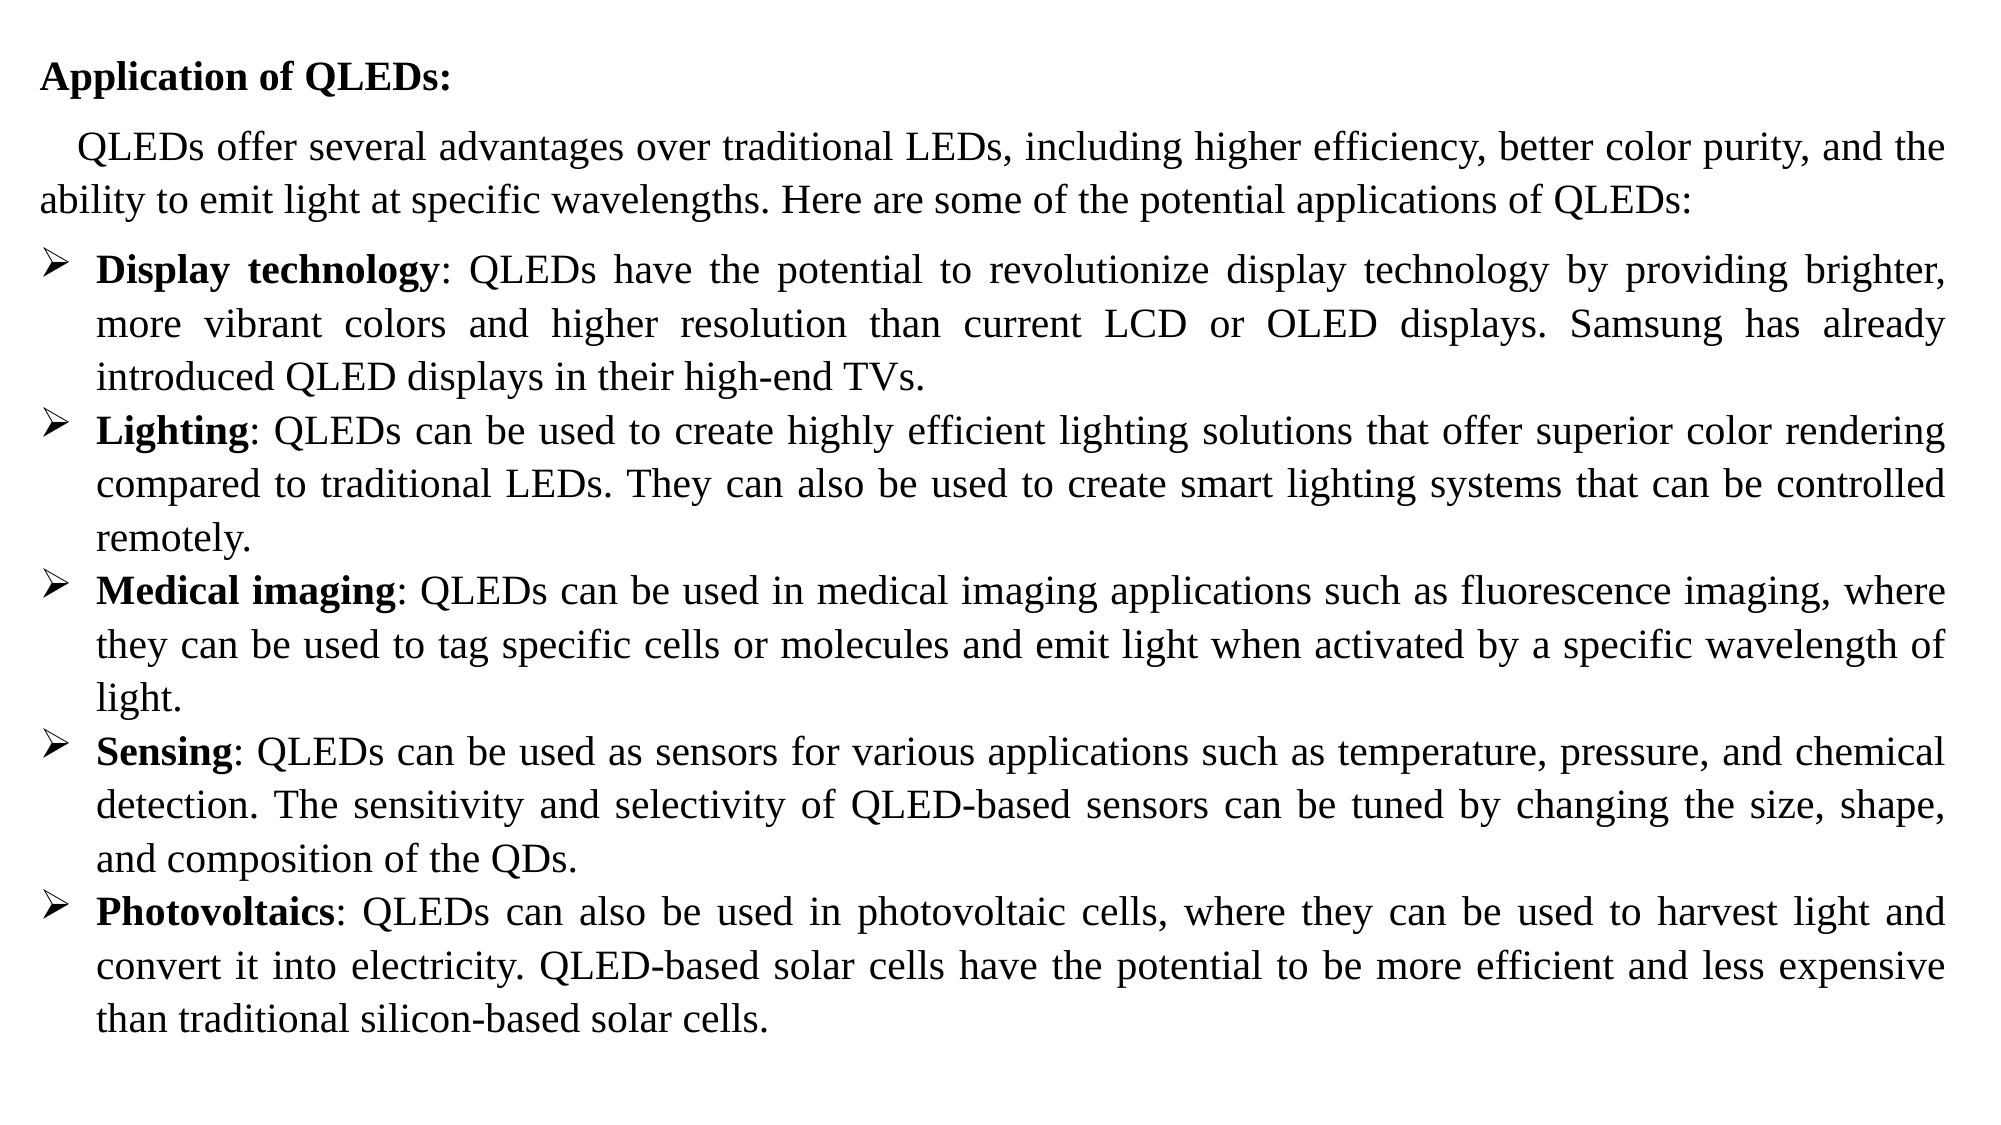

Application of QLEDs:
QLEDs offer several advantages over traditional LEDs, including higher efficiency, better color purity, and the ability to emit light at specific wavelengths. Here are some of the potential applications of QLEDs:
Display technology: QLEDs have the potential to revolutionize display technology by providing brighter, more vibrant colors and higher resolution than current LCD or OLED displays. Samsung has already introduced QLED displays in their high-end TVs.
Lighting: QLEDs can be used to create highly efficient lighting solutions that offer superior color rendering compared to traditional LEDs. They can also be used to create smart lighting systems that can be controlled remotely.
Medical imaging: QLEDs can be used in medical imaging applications such as fluorescence imaging, where they can be used to tag specific cells or molecules and emit light when activated by a specific wavelength of light.
Sensing: QLEDs can be used as sensors for various applications such as temperature, pressure, and chemical detection. The sensitivity and selectivity of QLED-based sensors can be tuned by changing the size, shape, and composition of the QDs.
Photovoltaics: QLEDs can also be used in photovoltaic cells, where they can be used to harvest light and convert it into electricity. QLED-based solar cells have the potential to be more efficient and less expensive than traditional silicon-based solar cells.